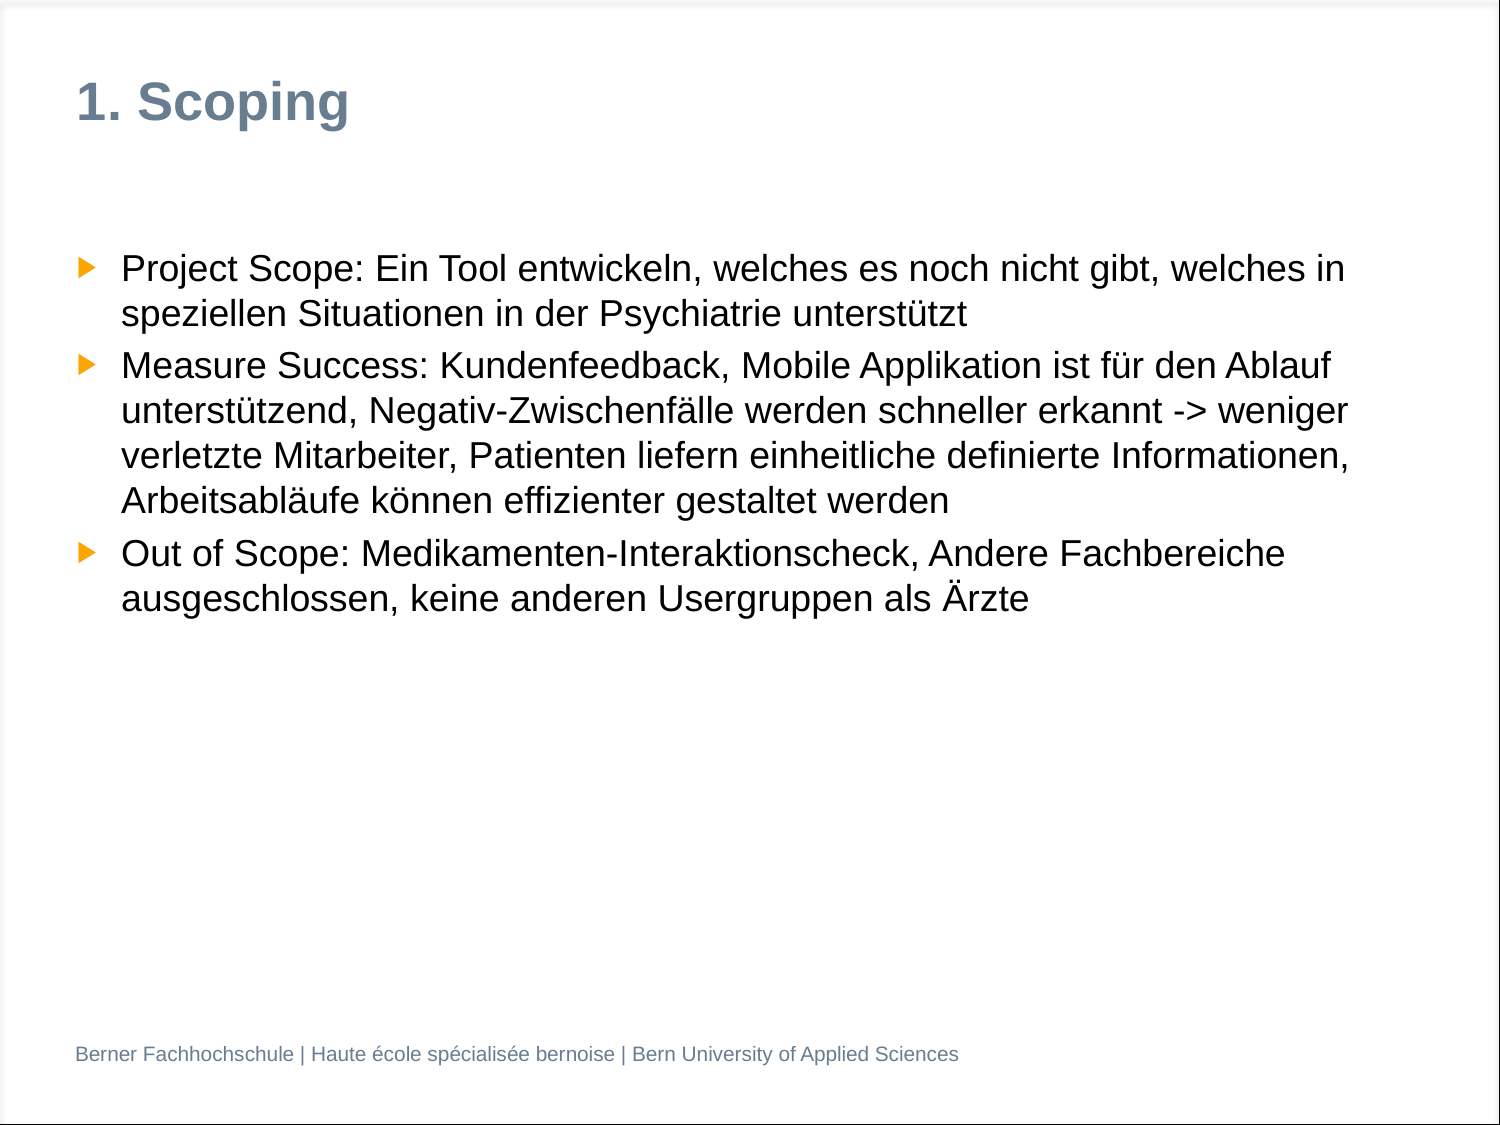

# 1. Scoping
Project Scope: Ein Tool entwickeln, welches es noch nicht gibt, welches in speziellen Situationen in der Psychiatrie unterstützt
Measure Success: Kundenfeedback, Mobile Applikation ist für den Ablauf unterstützend, Negativ-Zwischenfälle werden schneller erkannt -> weniger verletzte Mitarbeiter, Patienten liefern einheitliche definierte Informationen, Arbeitsabläufe können effizienter gestaltet werden
Out of Scope: Medikamenten-Interaktionscheck, Andere Fachbereiche ausgeschlossen, keine anderen Usergruppen als Ärzte